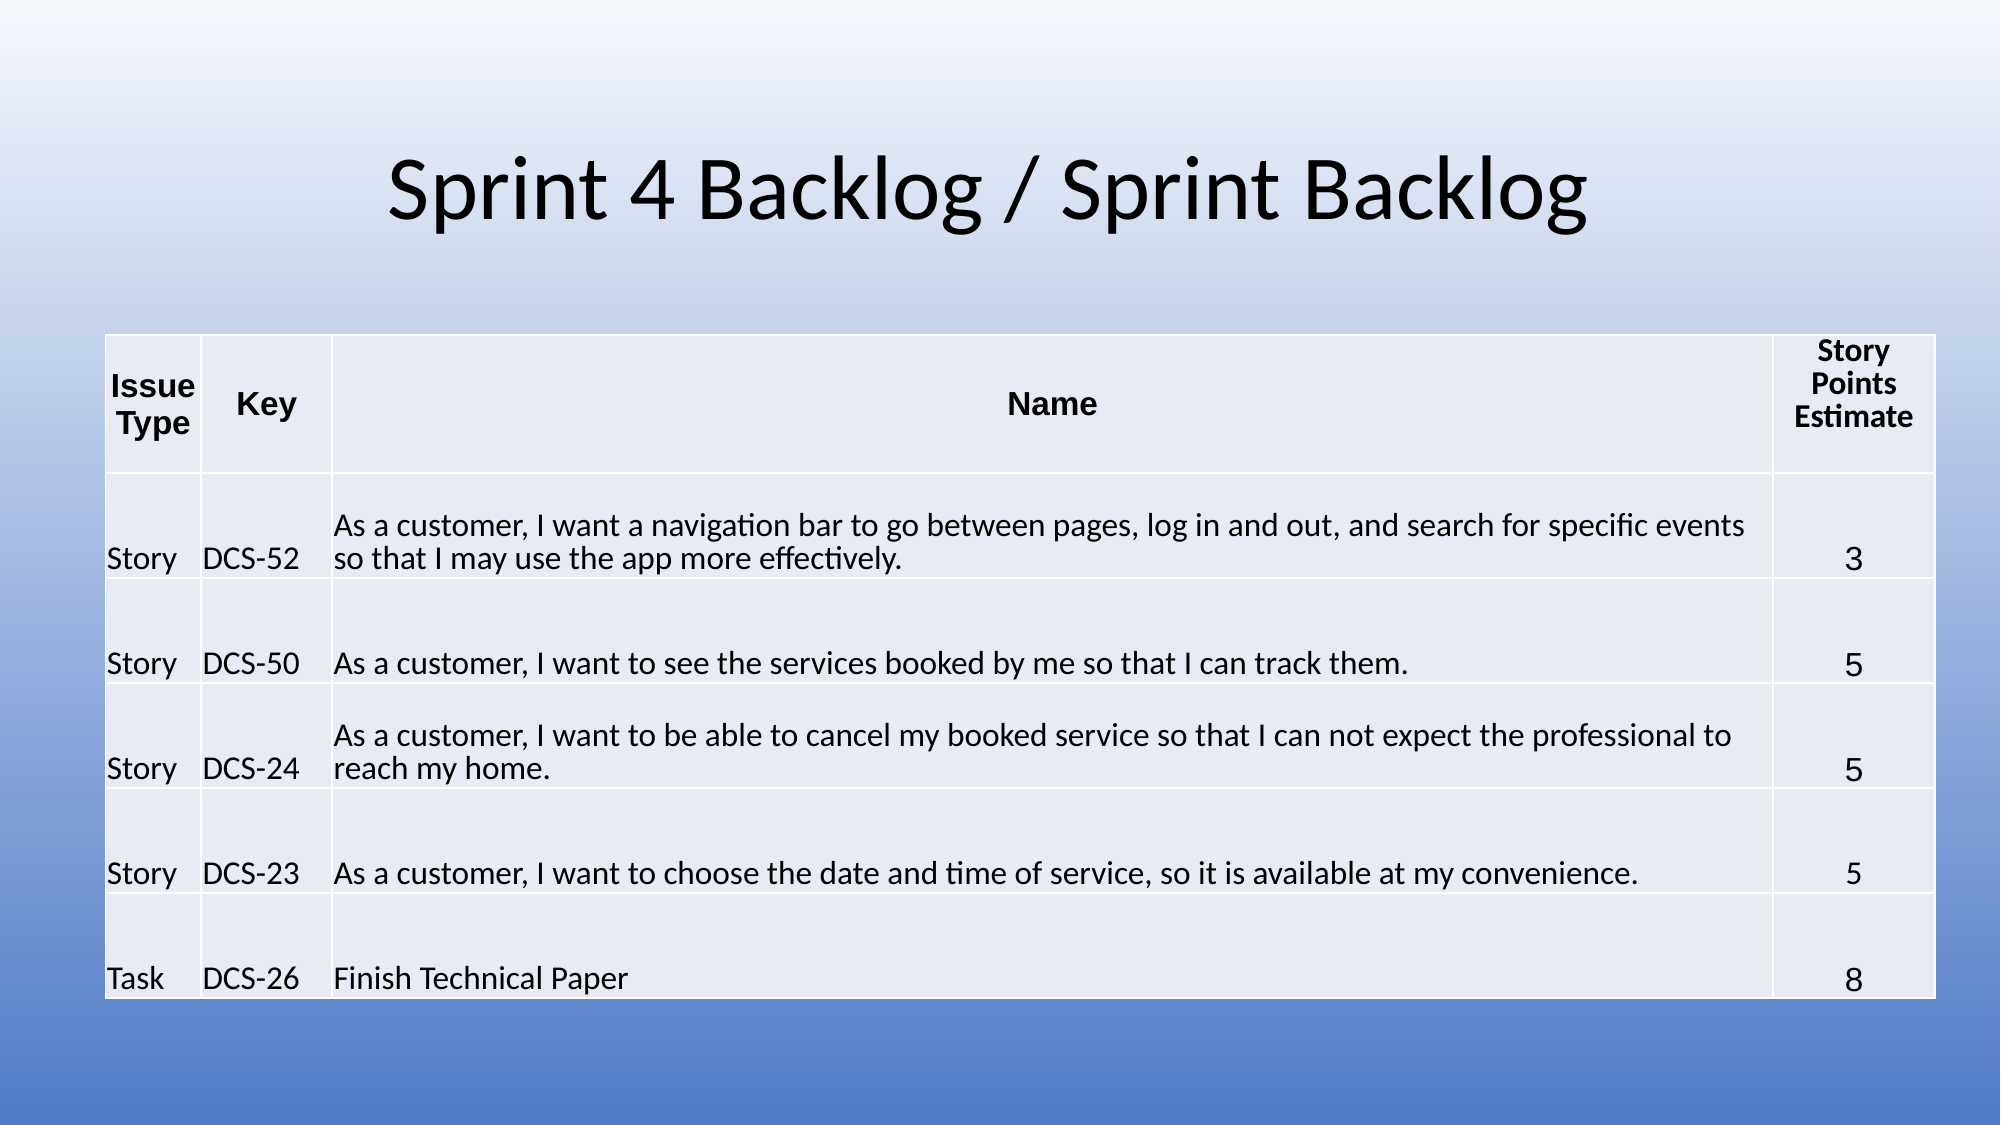

# Sprint 4 Backlog / Sprint Backlog
| Issue Type | Key | Name | Story Points Estimate |
| --- | --- | --- | --- |
| Story | DCS-52 | As a customer, I want a navigation bar to go between pages, log in and out, and search for specific events so that I may use the app more effectively. | 3 |
| Story | DCS-50 | As a customer, I want to see the services booked by me so that I can track them. | 5 |
| Story | DCS-24 | As a customer, I want to be able to cancel my booked service so that I can not expect the professional to reach my home. | 5 |
| Story | DCS-23 | As a customer, I want to choose the date and time of service, so it is available at my convenience. | 5 |
| Task | DCS-26 | Finish Technical Paper | 8 |